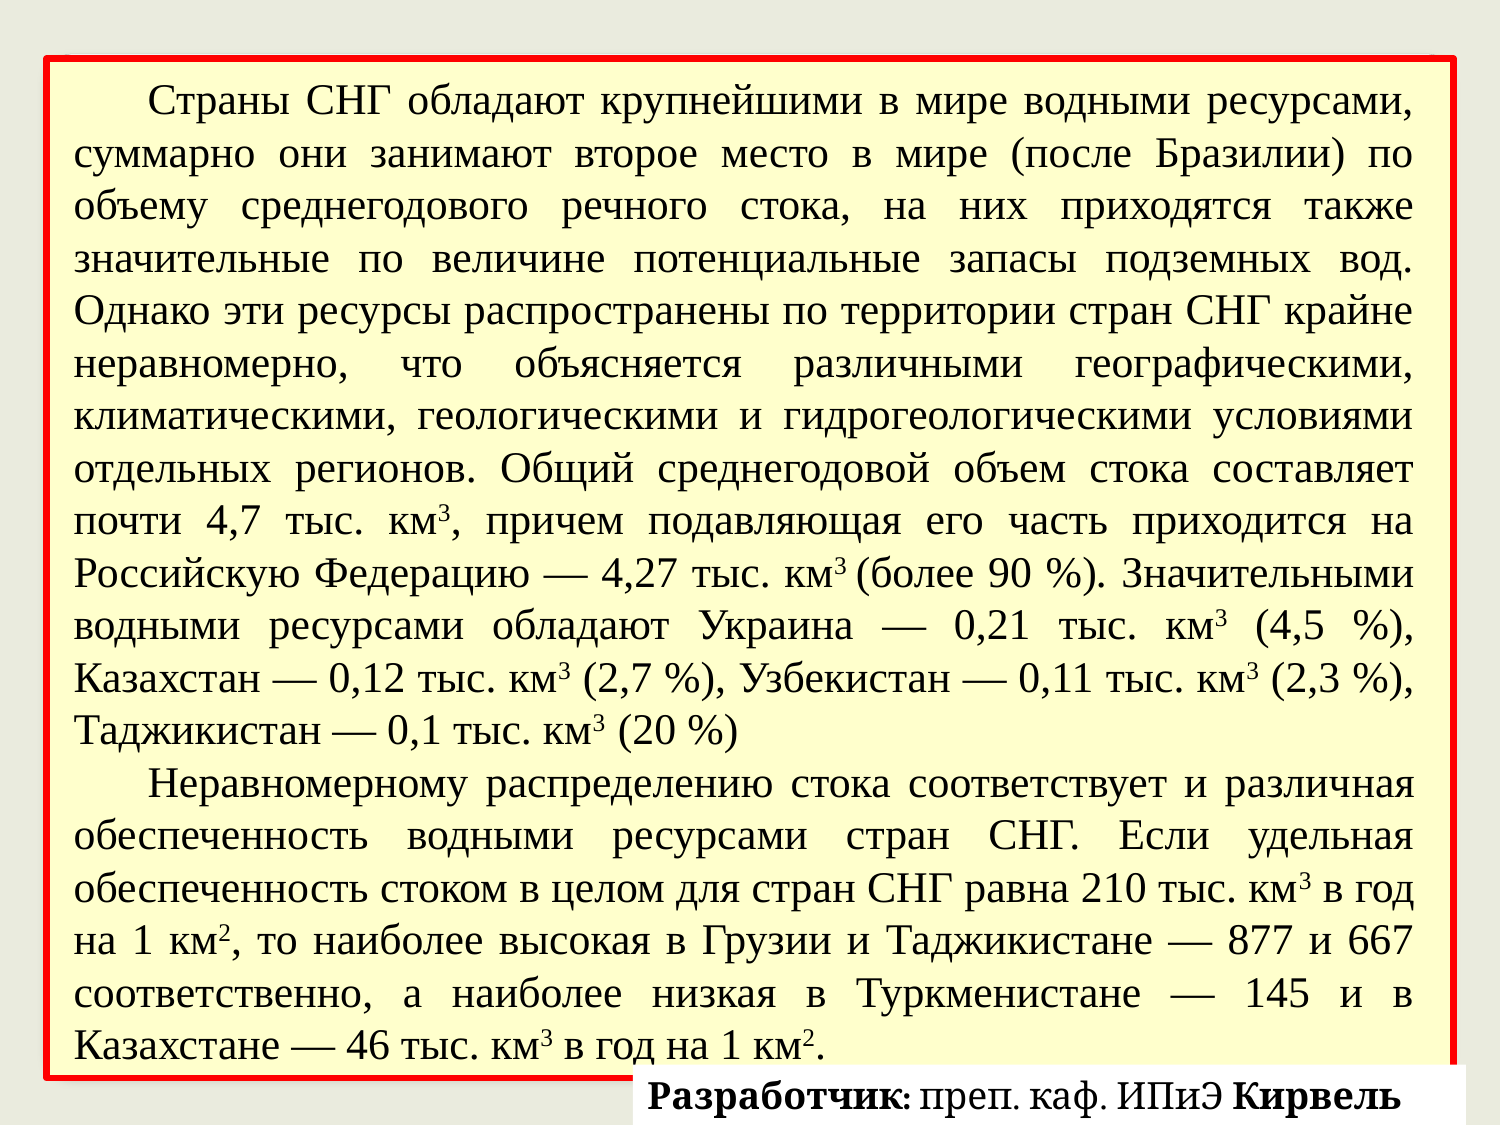

Страны СНГ обладают крупнейшими в мире водными ресурсами, суммарно они занимают второе место в мире (после Бразилии) по объему среднегодового речного стока, на них приходятся также значительные по величине потенциальные запасы подземных вод. Однако эти ресурсы распространены по территории стран СНГ крайне неравномерно, что объясняется различными географическими, климатическими, геологическими и гидрогеологическими условиями отдельных регионов. Общий среднегодовой объем стока составляет почти 4,7 тыс. км3, причем подавляющая его часть приходится на Российскую Федерацию — 4,27 тыс. км3 (более 90 %). Значительными водными ресурсами обладают Украина — 0,21 тыс. км3 (4,5 %), Казахстан — 0,12 тыс. км3 (2,7 %), Узбекистан — 0,11 тыс. км3 (2,3 %), Таджикистан — 0,1 тыс. км3  (20 %)
Неравномерному распределению стока соответствует и различ­ная обеспеченность водными ресурсами стран СНГ. Если удельная обеспеченность стоком в целом для стран СНГ равна 210 тыс. км3 в год на 1 км2, то наиболее высокая в Грузии и Таджикистане — 877 и 667 соответственно, а наиболее низкая в Туркменистане — 145 и в Казахстане — 46 тыс. км3 в год на 1 км2.
Разработчик: преп. каф. ИПиЭ Кирвель П.И.